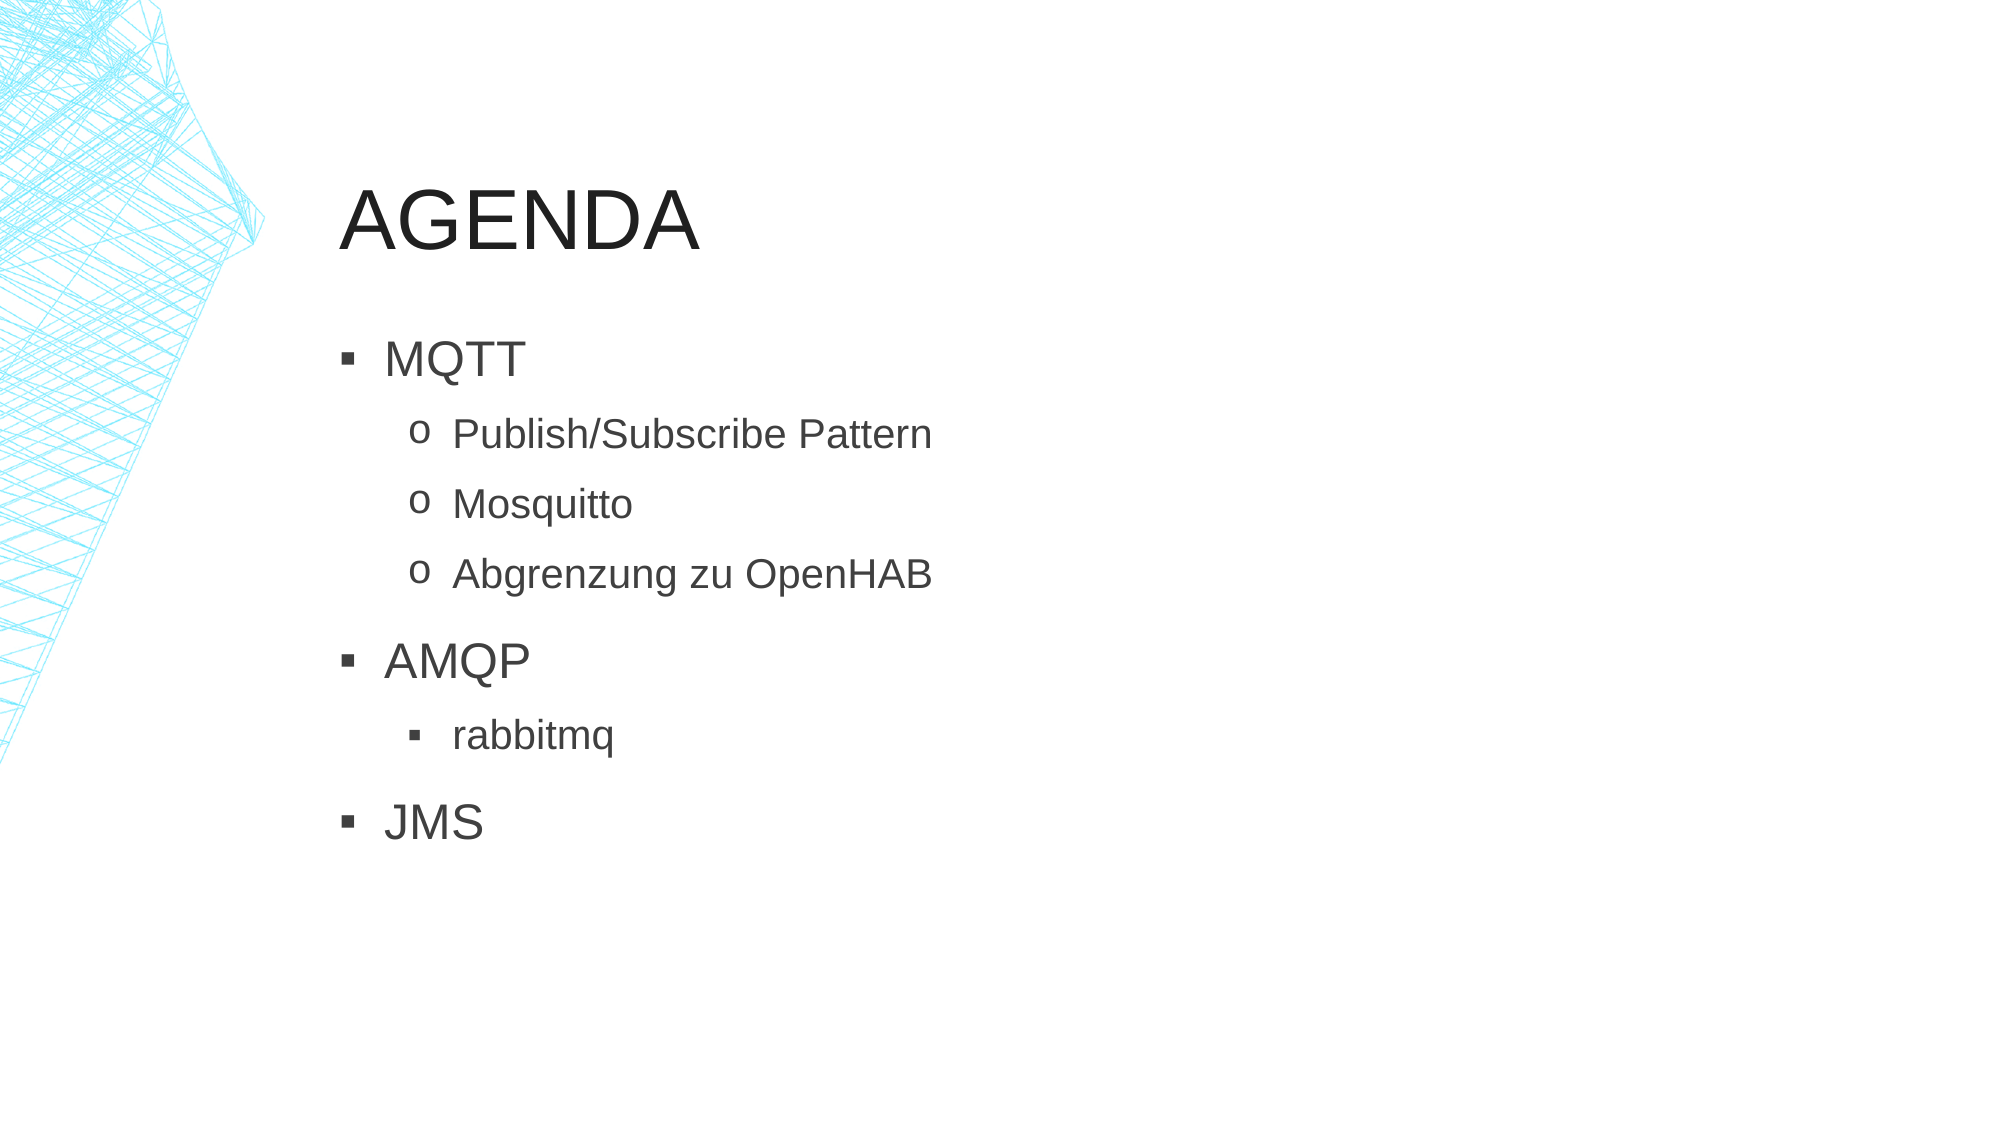

# AGENDA
MQTT
Publish/Subscribe Pattern
Mosquitto
Abgrenzung zu OpenHAB
AMQP
rabbitmq
JMS